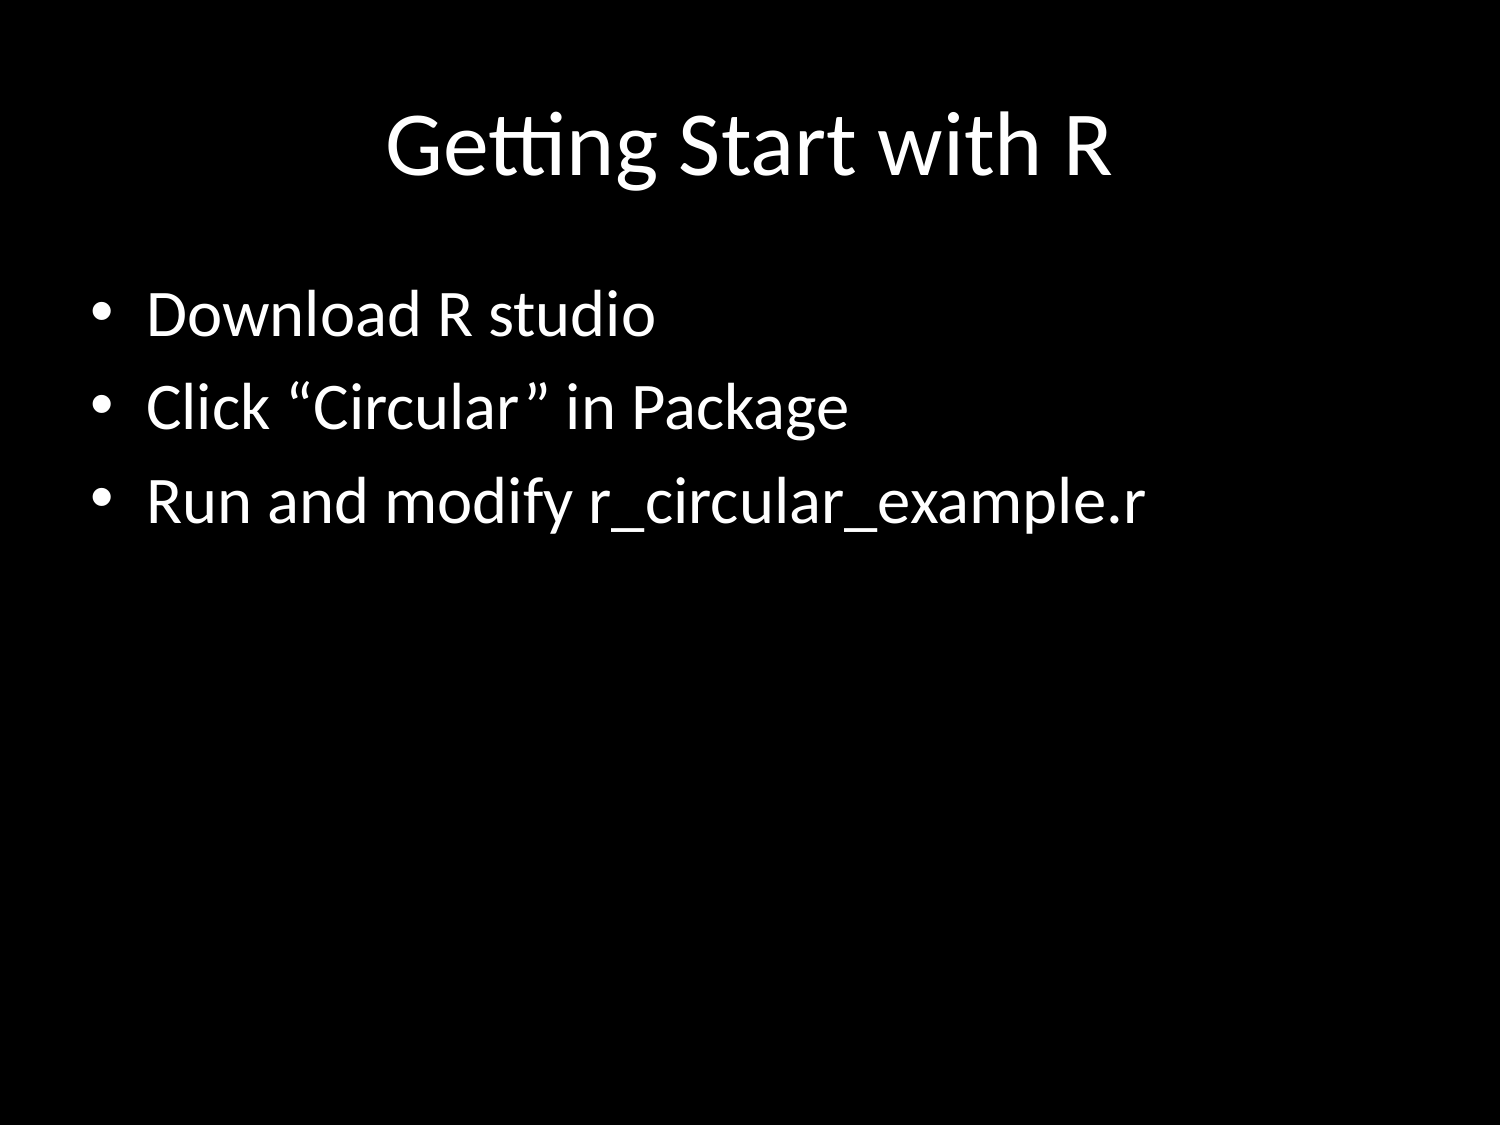

# Getting Start with R
Download R studio
Click “Circular” in Package
Run and modify r_circular_example.r